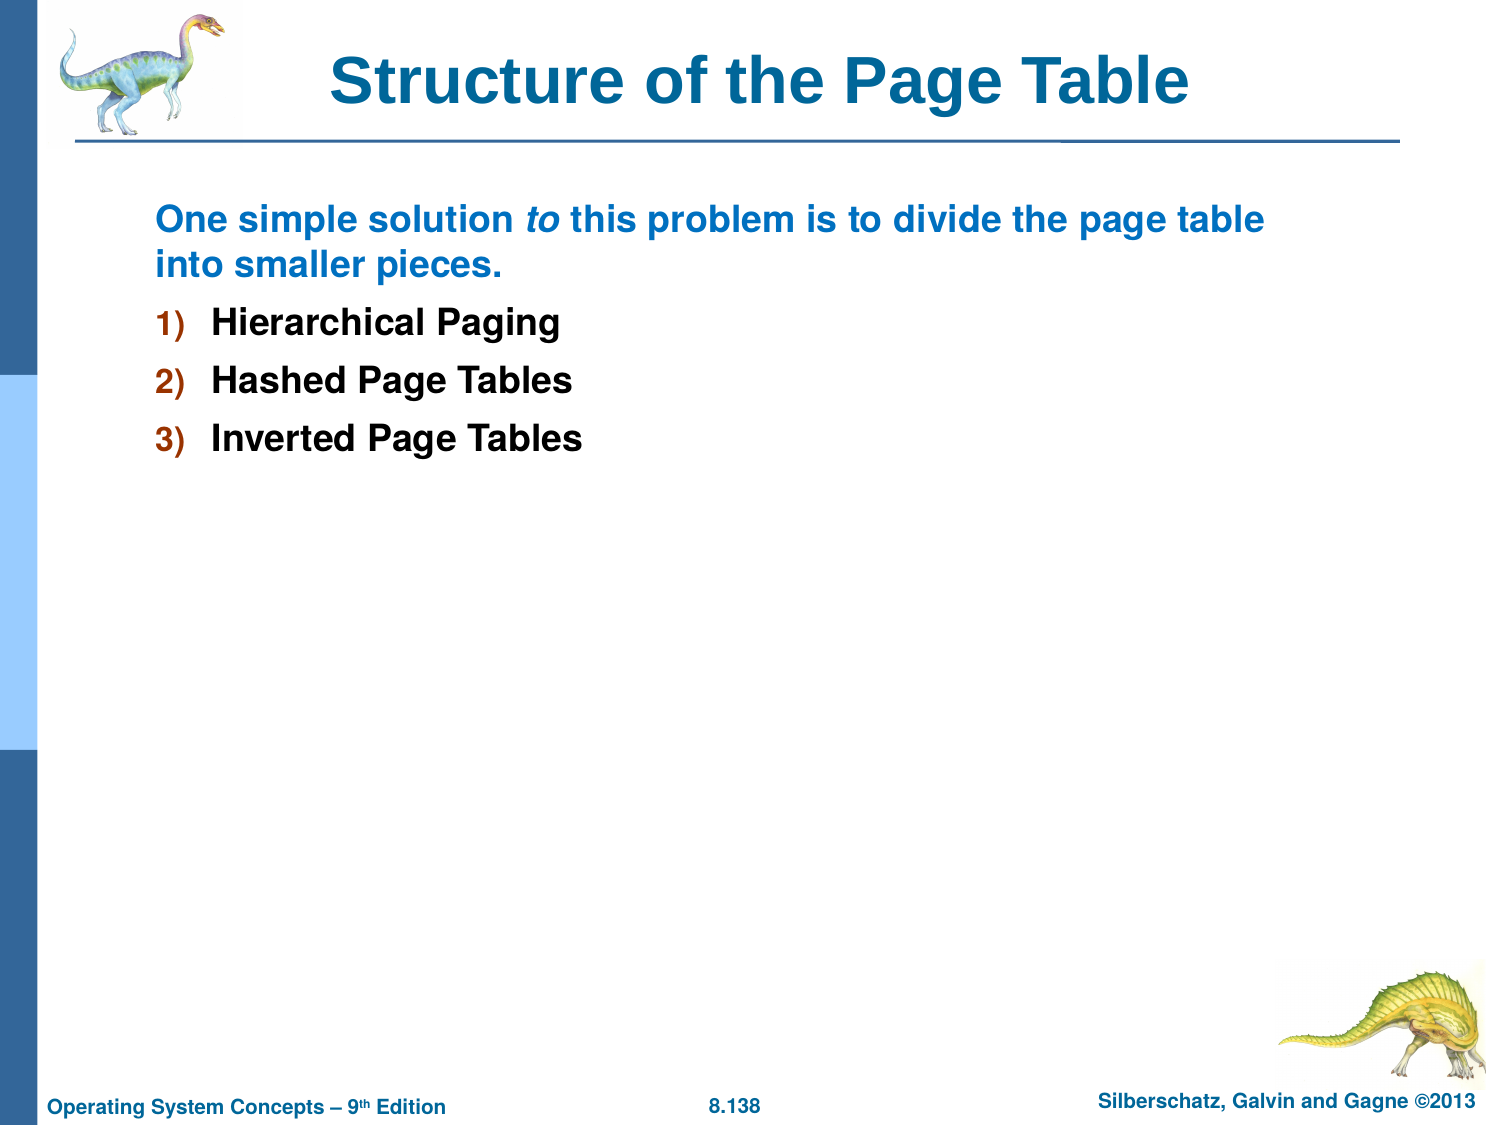

# Structure of the Page Table
One simple solution to this problem is to divide the page table into smaller pieces.
Hierarchical Paging
Hashed Page Tables
Inverted Page Tables